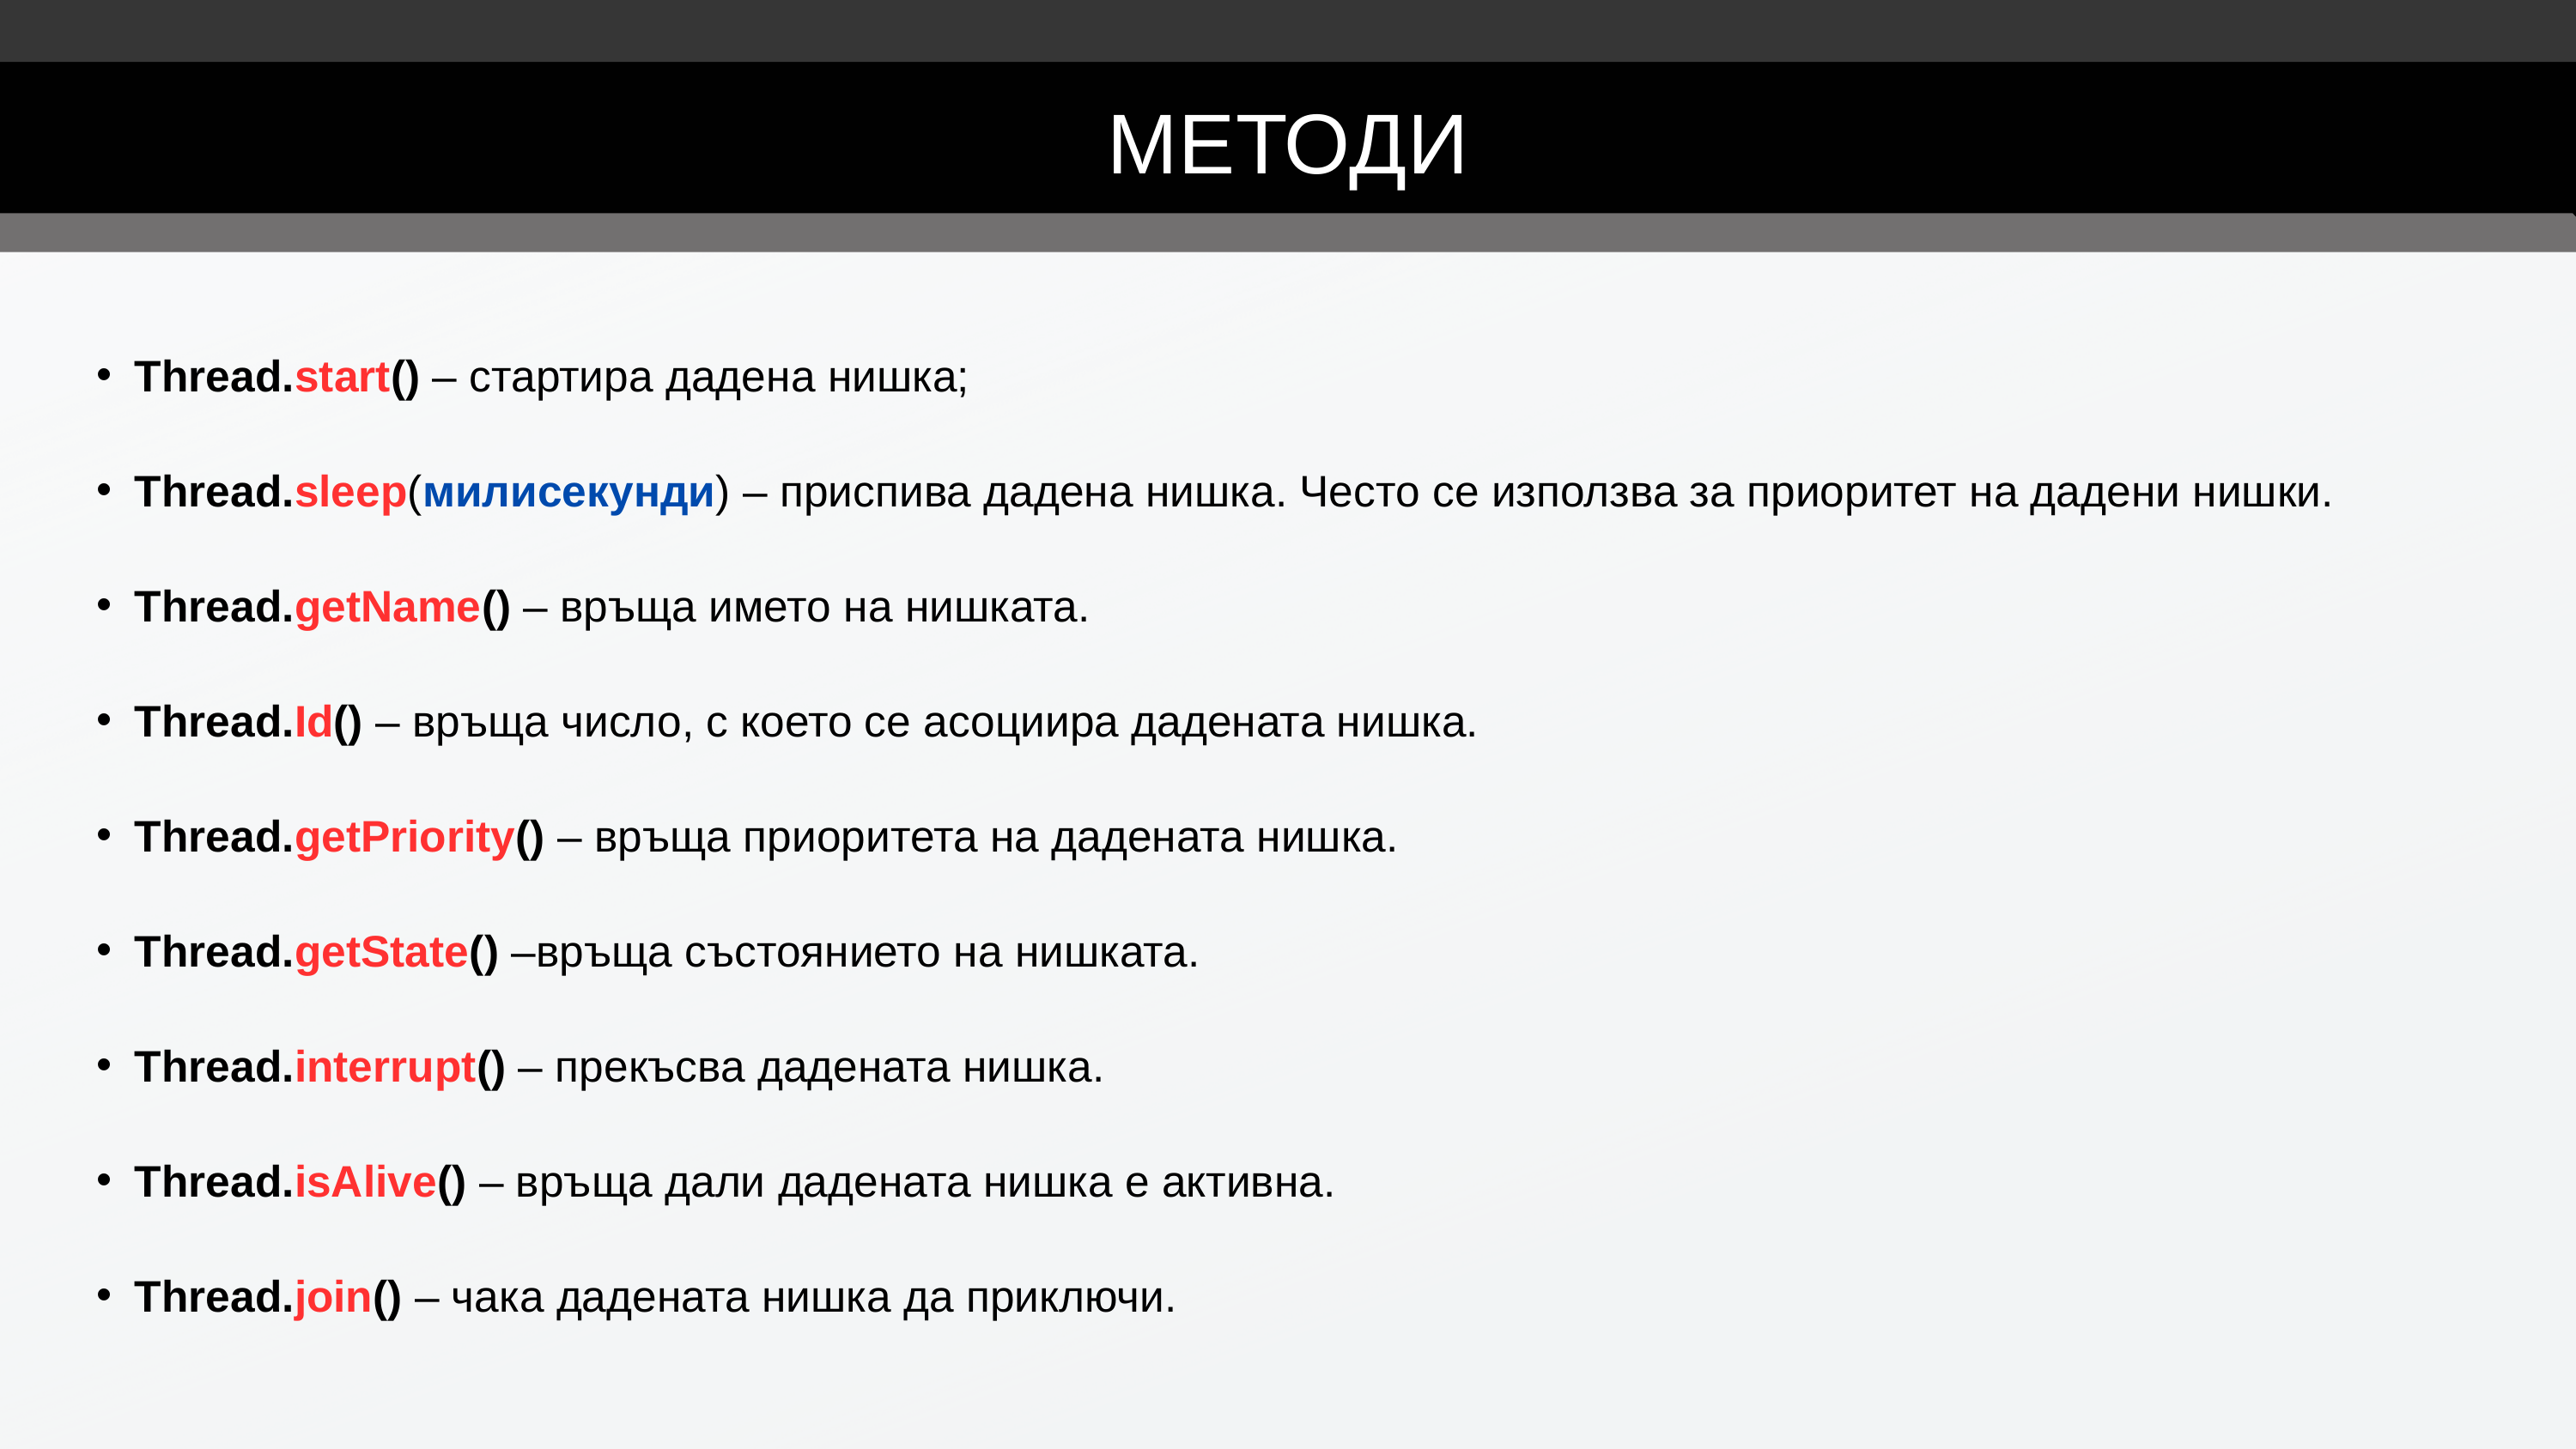

МЕТОДИ

Thread.start() – стартира дадена нишка;

Thread.sleep(милисекунди) – приспива дадена нишка. Честo се използва за приоритет на дадени нишки.

Thread.getName() – връща името на нишката.

Thread.Id() – връща число, с което се асоциира дадената нишка.

Thread.getPriority() – връща приоритета на дадената нишка.

Thread.getState() –връща състоянието на нишката.

Thread.interrupt() – прекъсва дадената нишка.

Thread.isAlive() – връща дали дадената нишка е активна.

Thread.join() – чака дадената нишка да приключи.